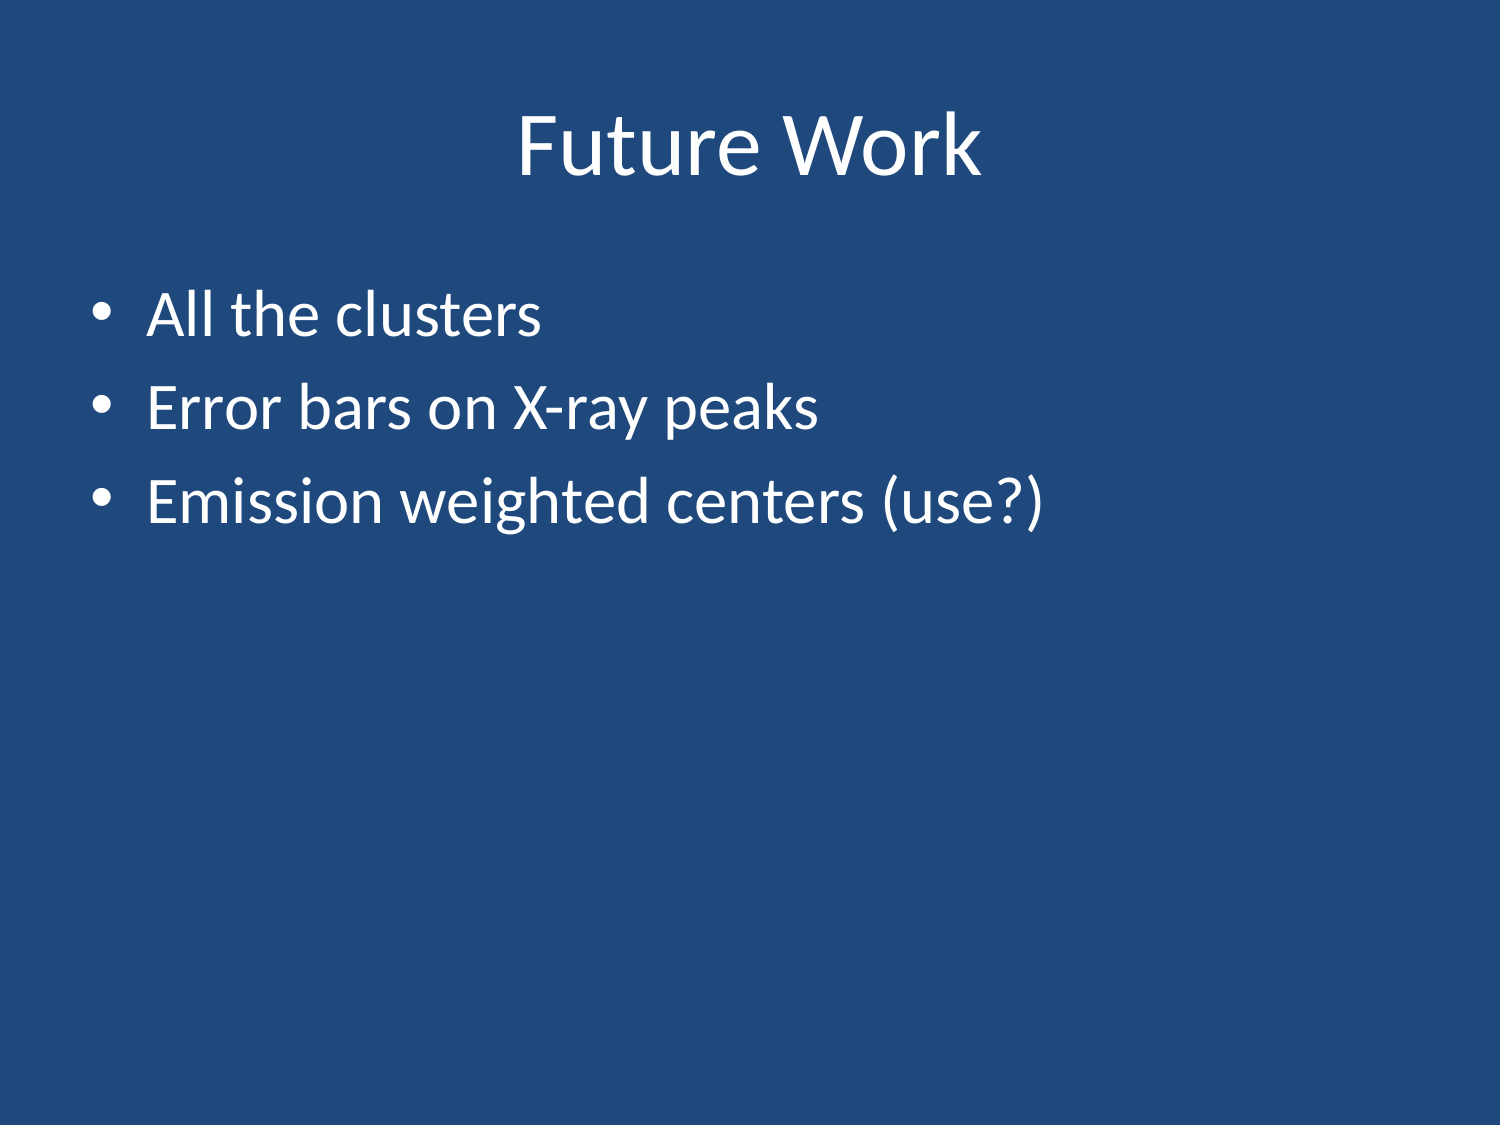

# Future Work
All the clusters
Error bars on X-ray peaks
Emission weighted centers (use?)